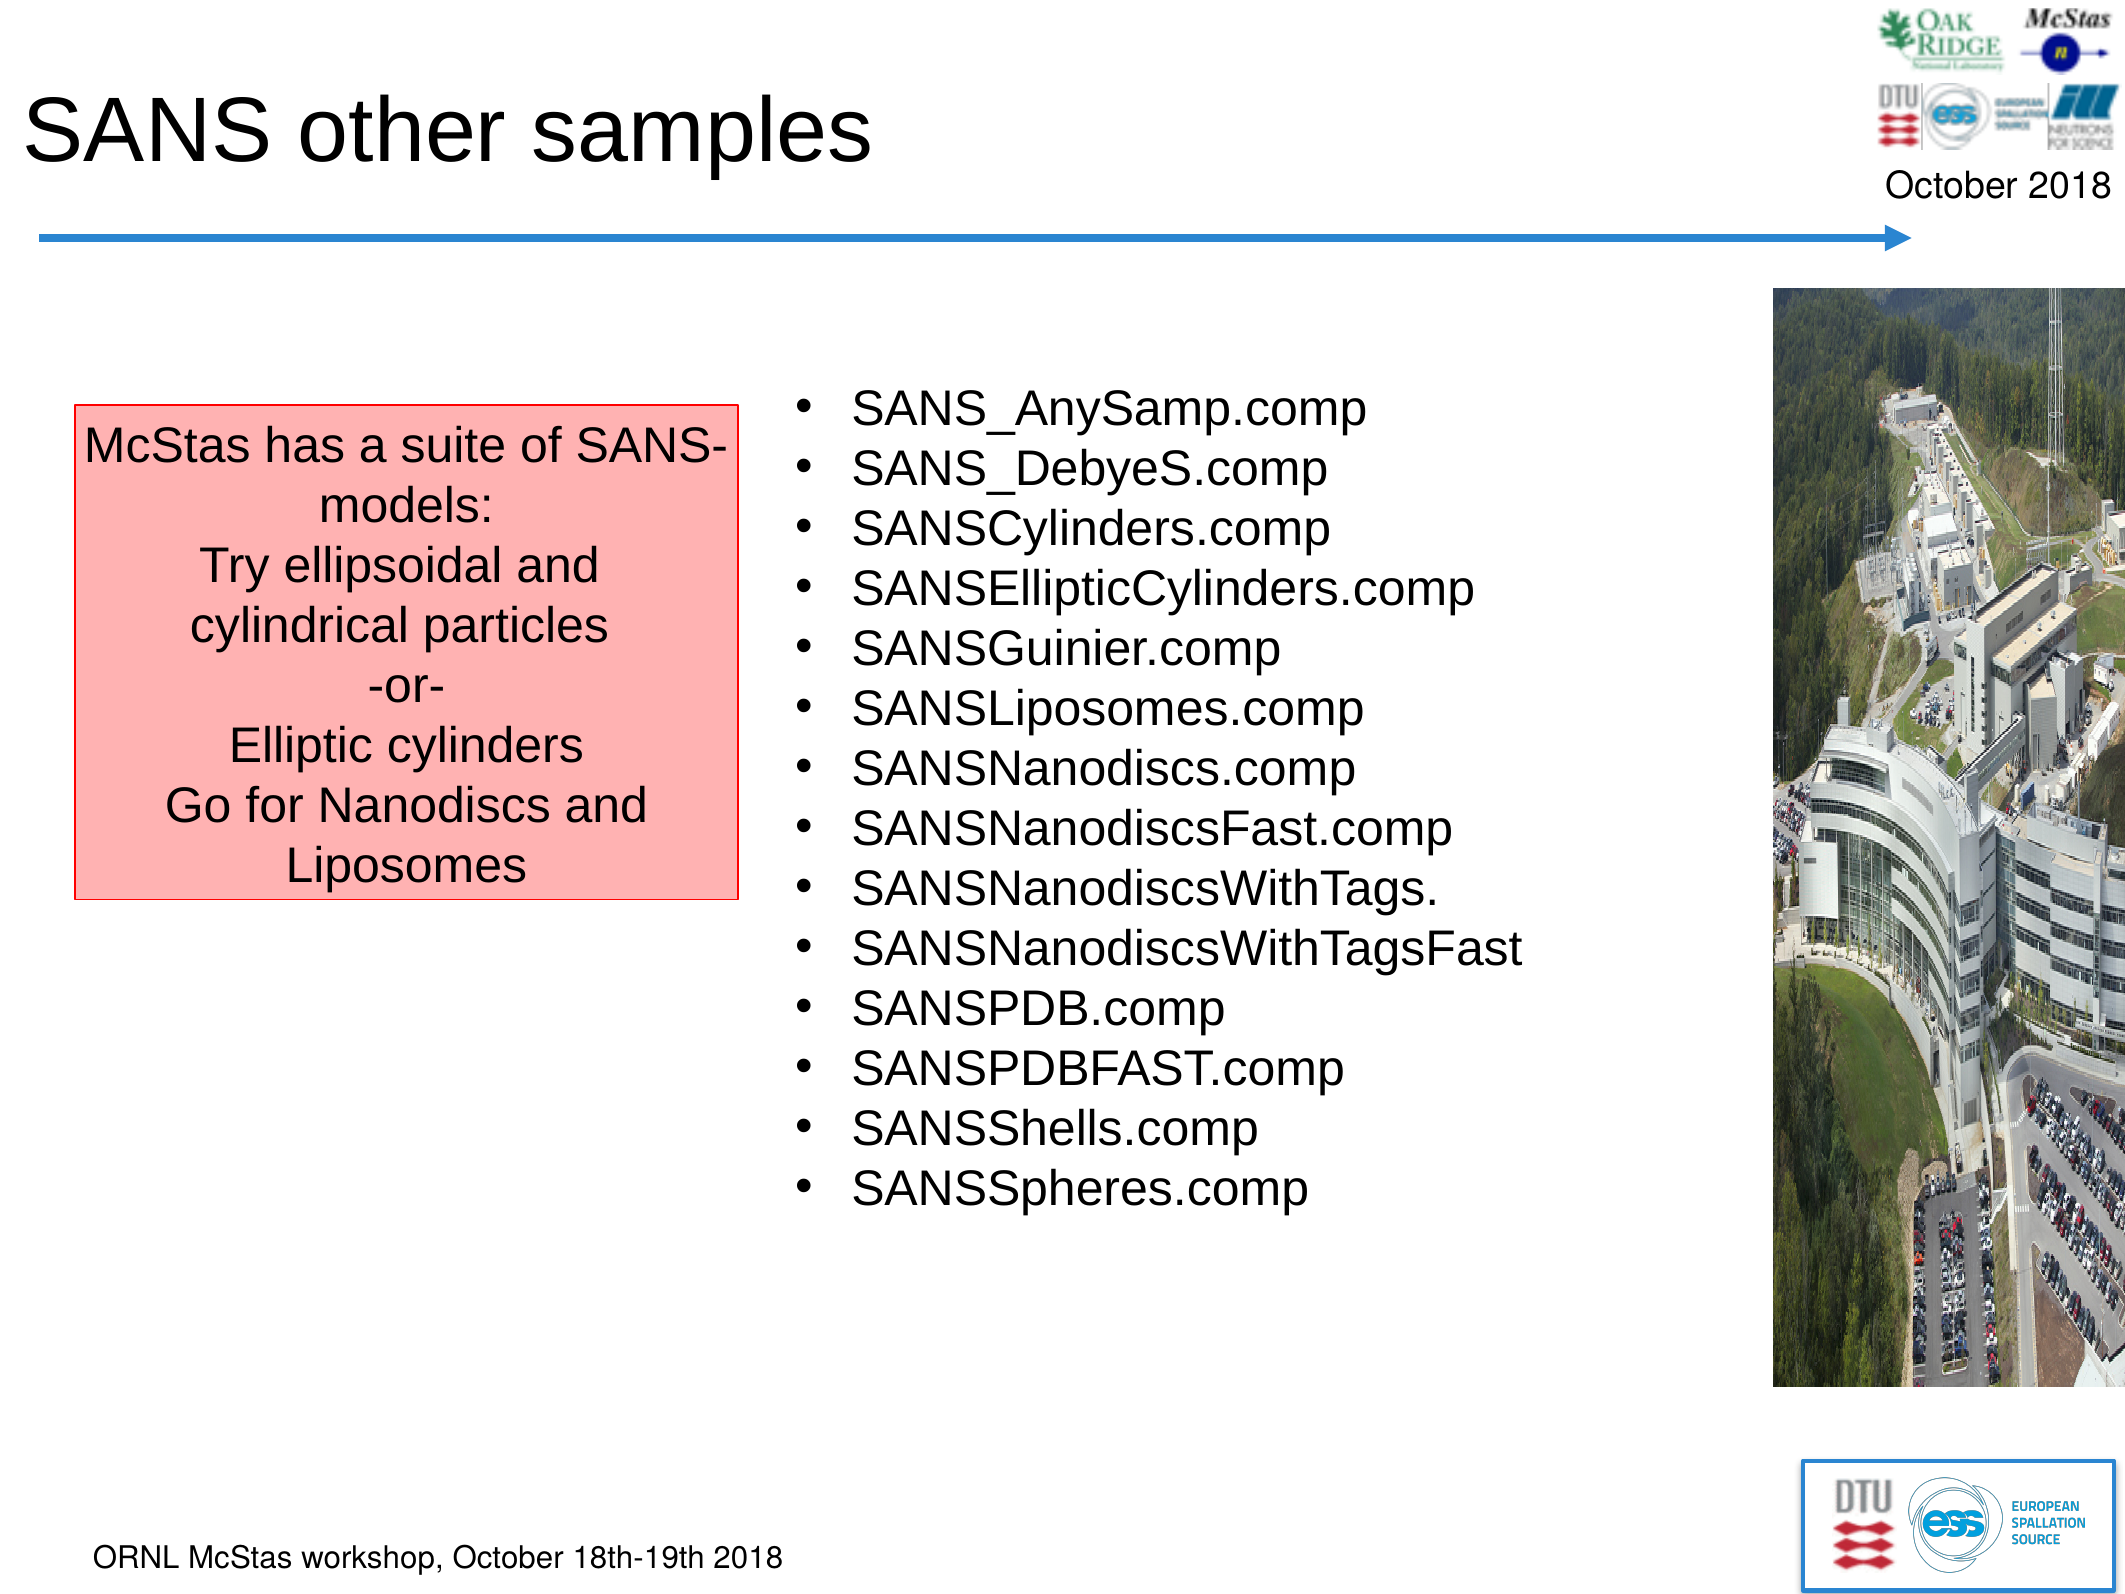

SANS other samples
SANS_AnySamp.comp
SANS_DebyeS.comp
SANSCylinders.comp
SANSEllipticCylinders.comp
SANSGuinier.comp
SANSLiposomes.comp
SANSNanodiscs.comp
SANSNanodiscsFast.comp
SANSNanodiscsWithTags.
SANSNanodiscsWithTagsFast
SANSPDB.comp
SANSPDBFAST.comp
SANSShells.comp
SANSSpheres.comp

McStas has a suite of SANS-models:
Try ellipsoidal and
cylindrical particles
-or-
Elliptic cylinders
Go for Nanodiscs and Liposomes